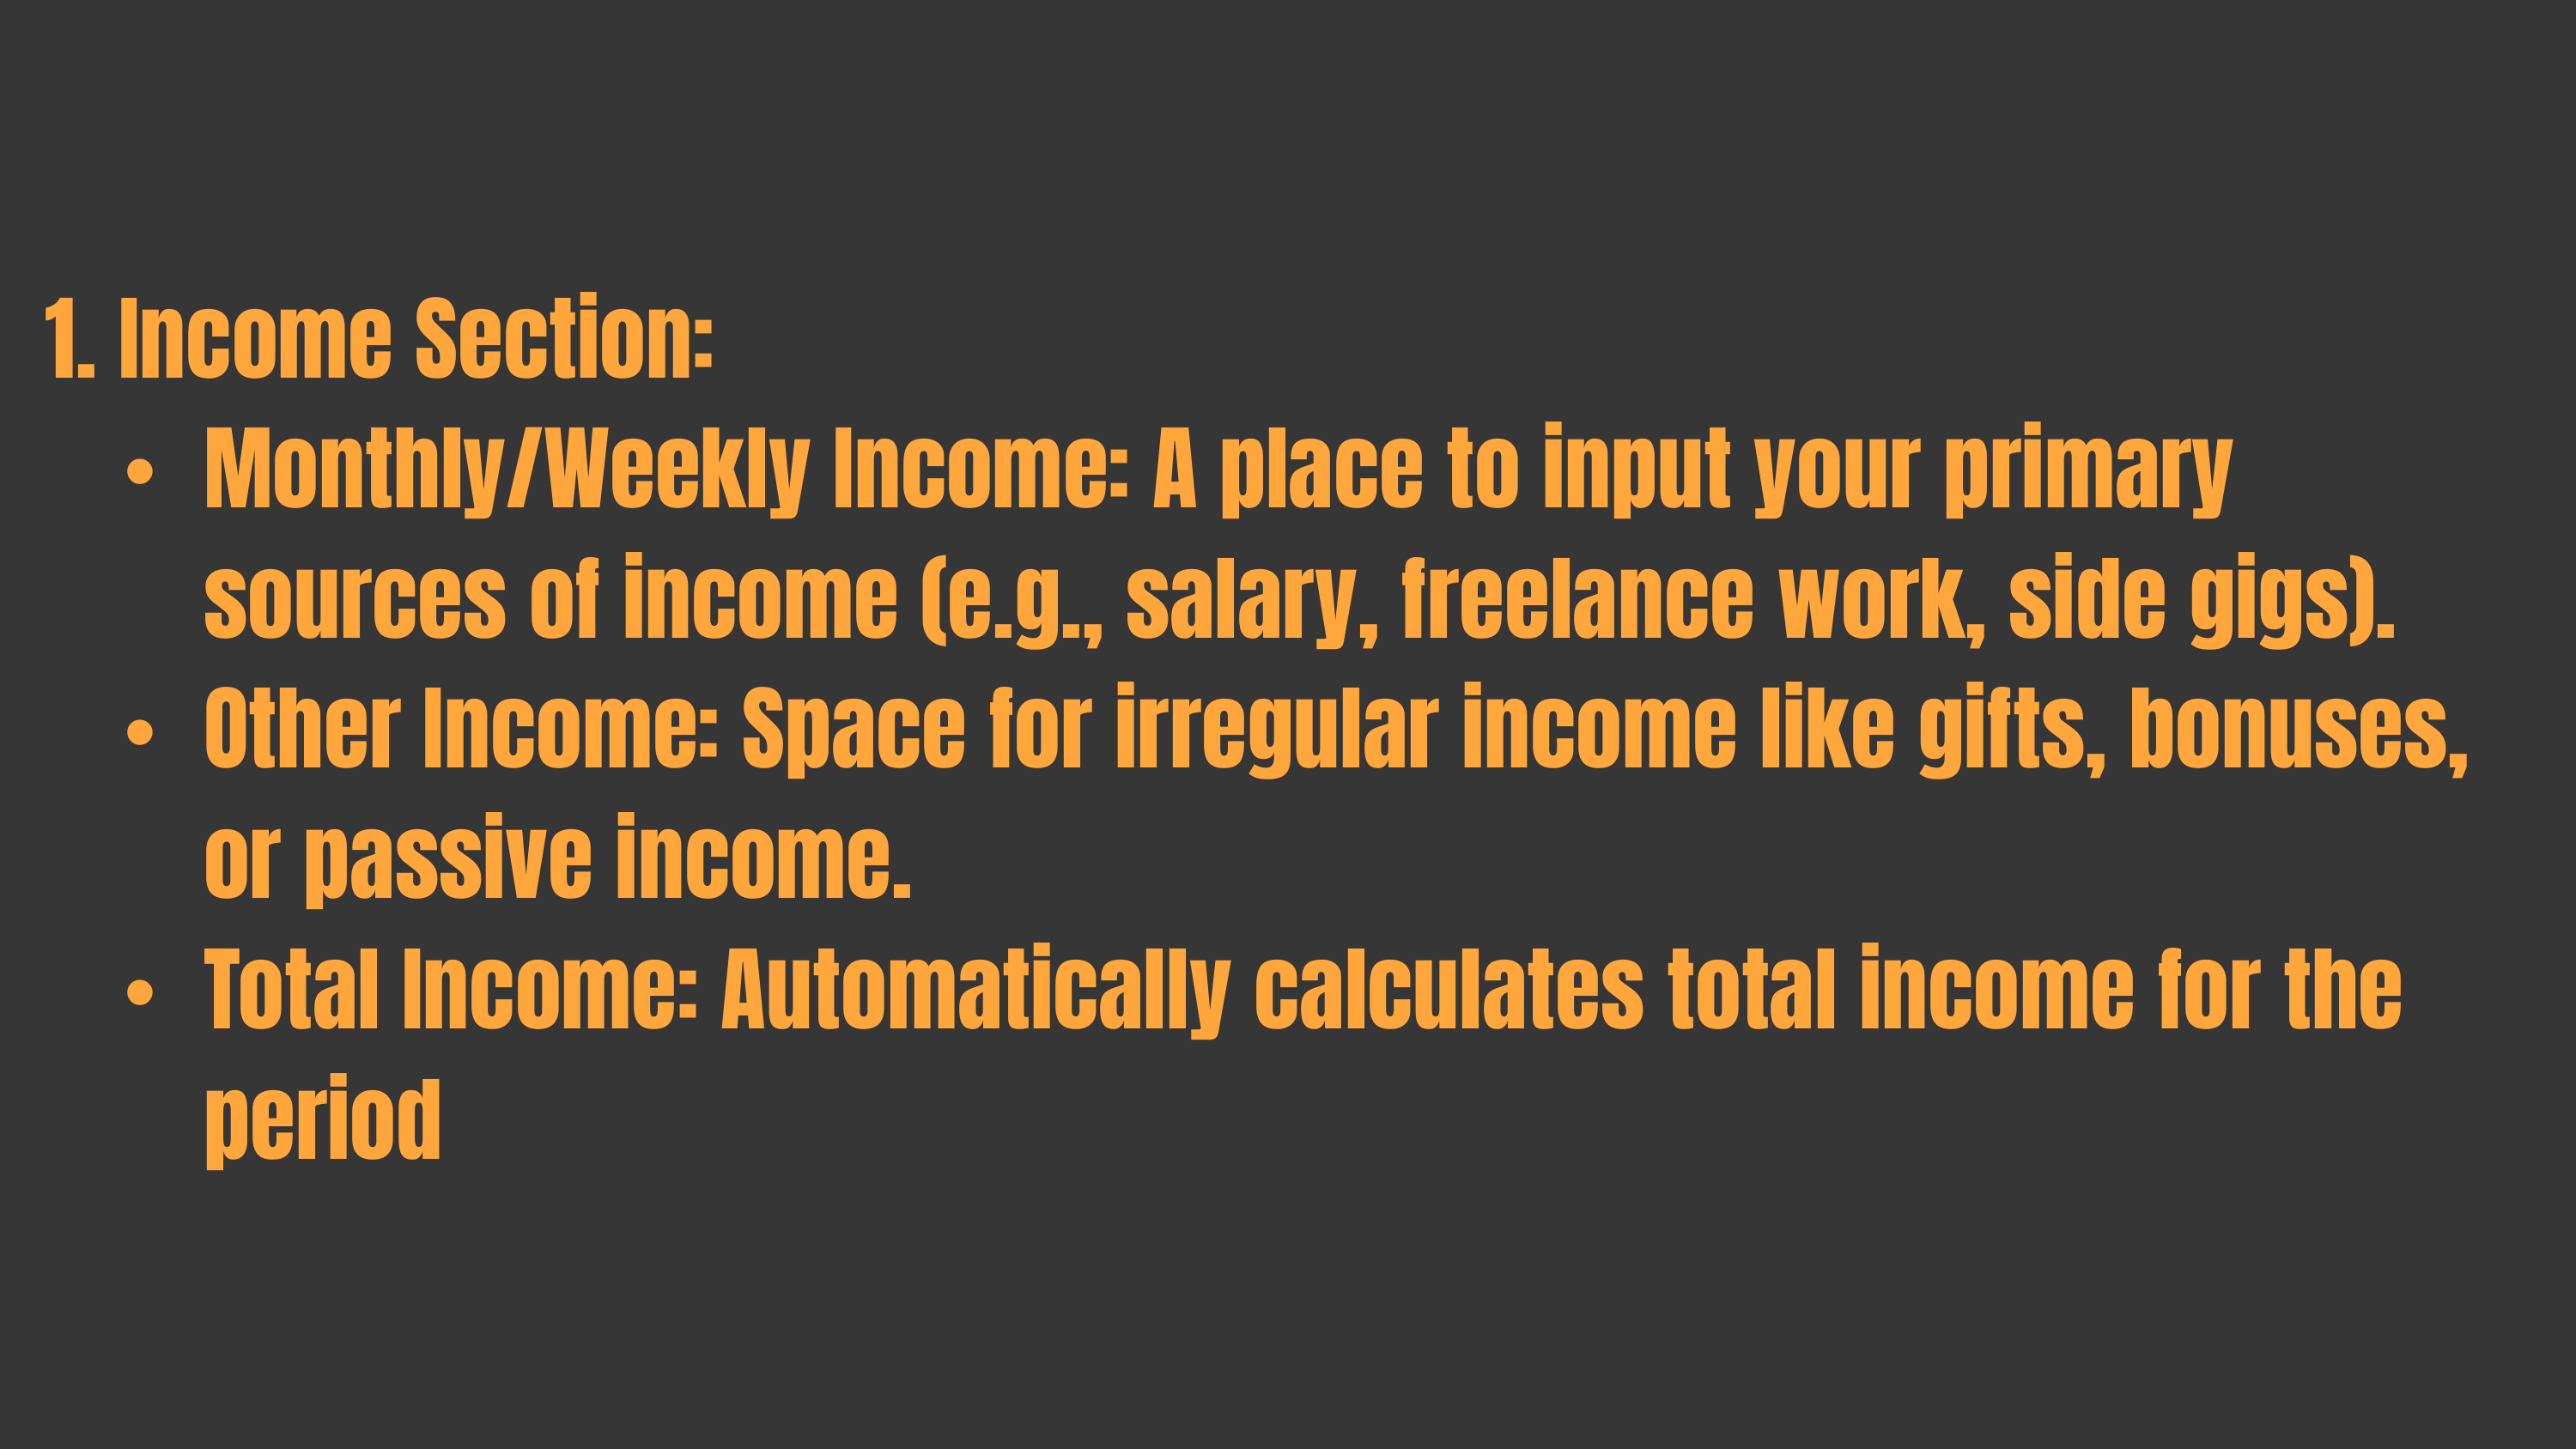

1. Income Section:
Monthly/Weekly Income: A place to input your primary sources of income (e.g., salary, freelance work, side gigs).
Other Income: Space for irregular income like gifts, bonuses, or passive income.
Total Income: Automatically calculates total income for the period